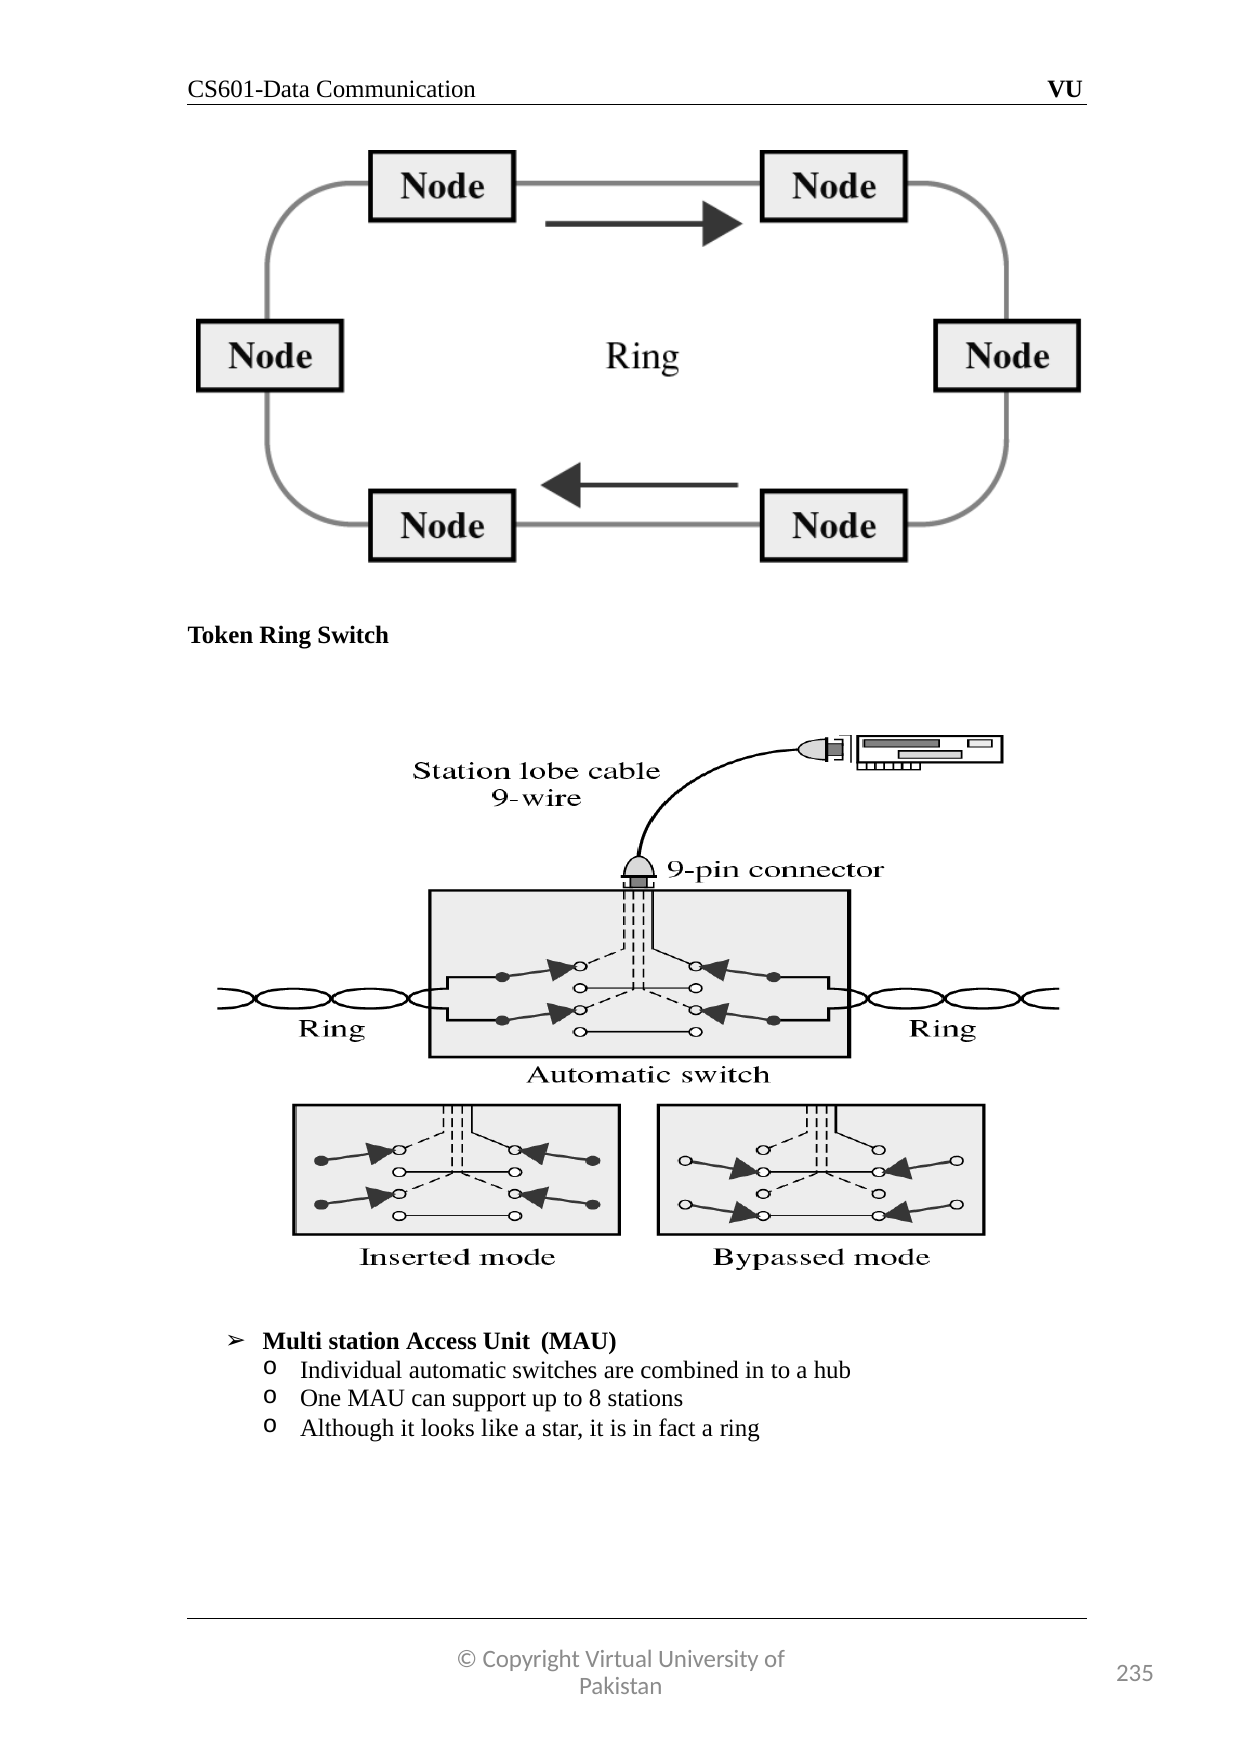

CS601-Data Communication
VU

Token Ring Switch

Multi station Access Unit (MAU)
Individual automatic switches are combined in to a hub
One MAU can support up to 8 stations
Although it looks like a star, it is in fact a ring

© Copyright Virtual University of Pakistan
235